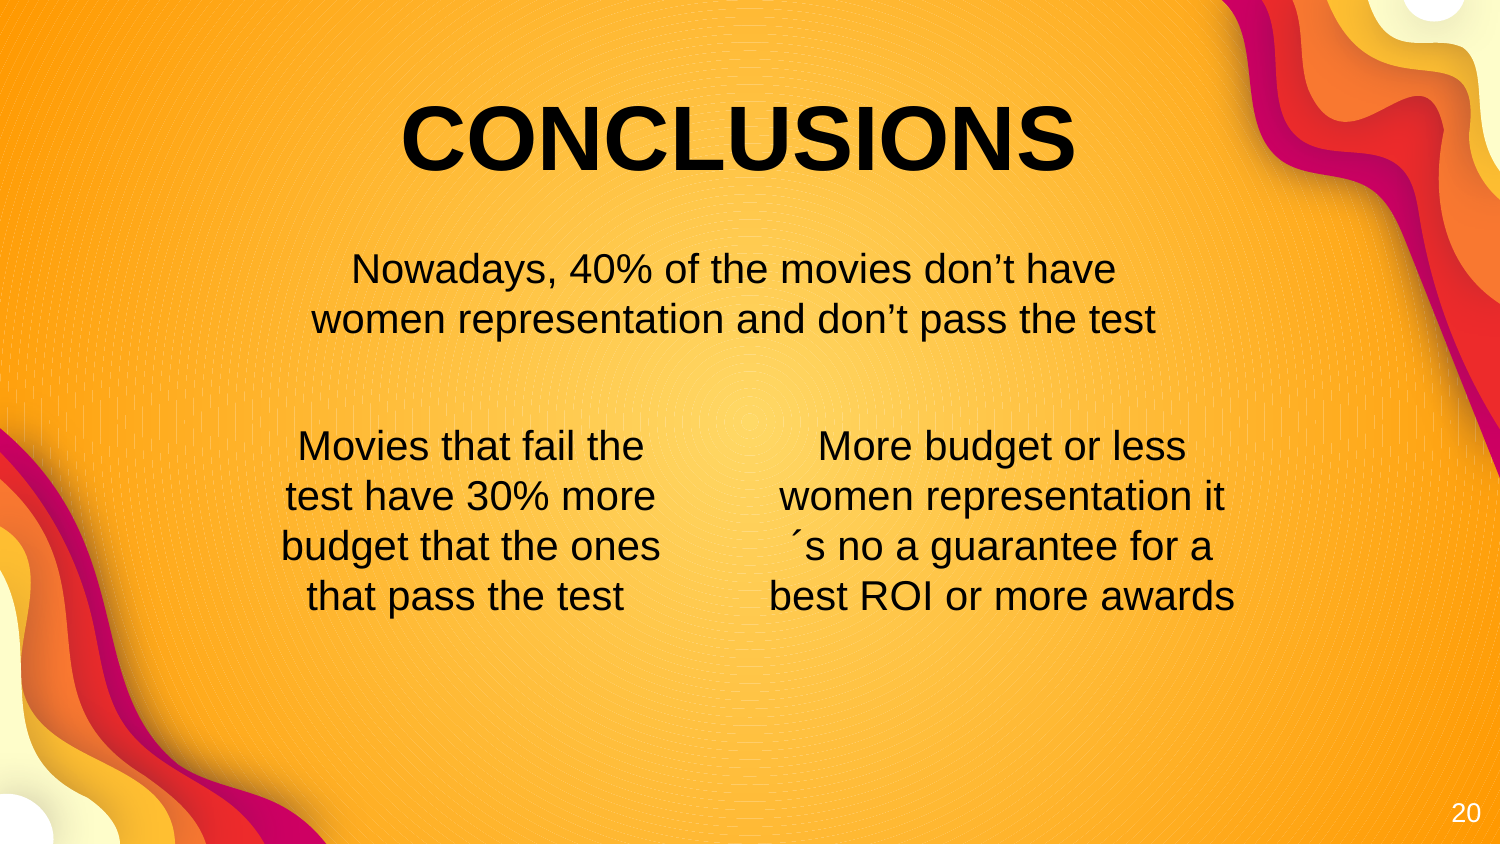

CONCLUSIONS
Nowadays, 40% of the movies don’t have women representation and don’t pass the test
Movies that fail the test have 30% more budget that the ones that pass the test
More budget or less women representation it´s no a guarantee for a best ROI or more awards
20